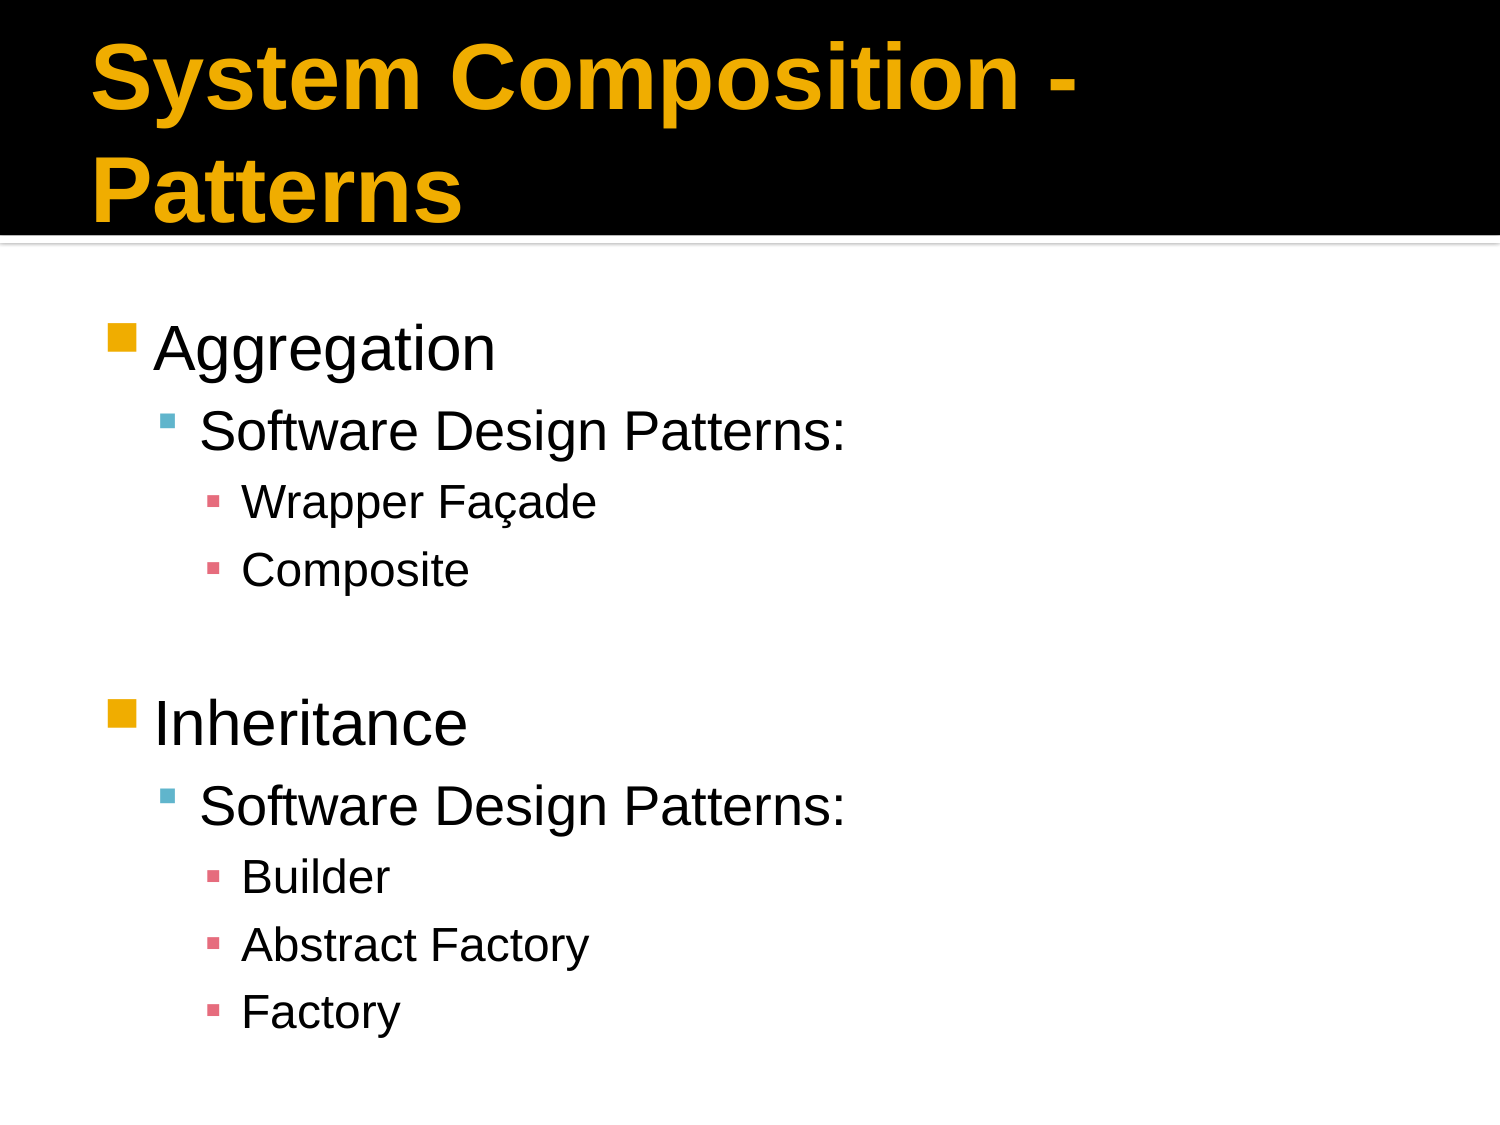

# System Composition - Patterns
Aggregation
Software Design Patterns:
Wrapper Façade
Composite

Inheritance
Software Design Patterns:
Builder
Abstract Factory
Factory